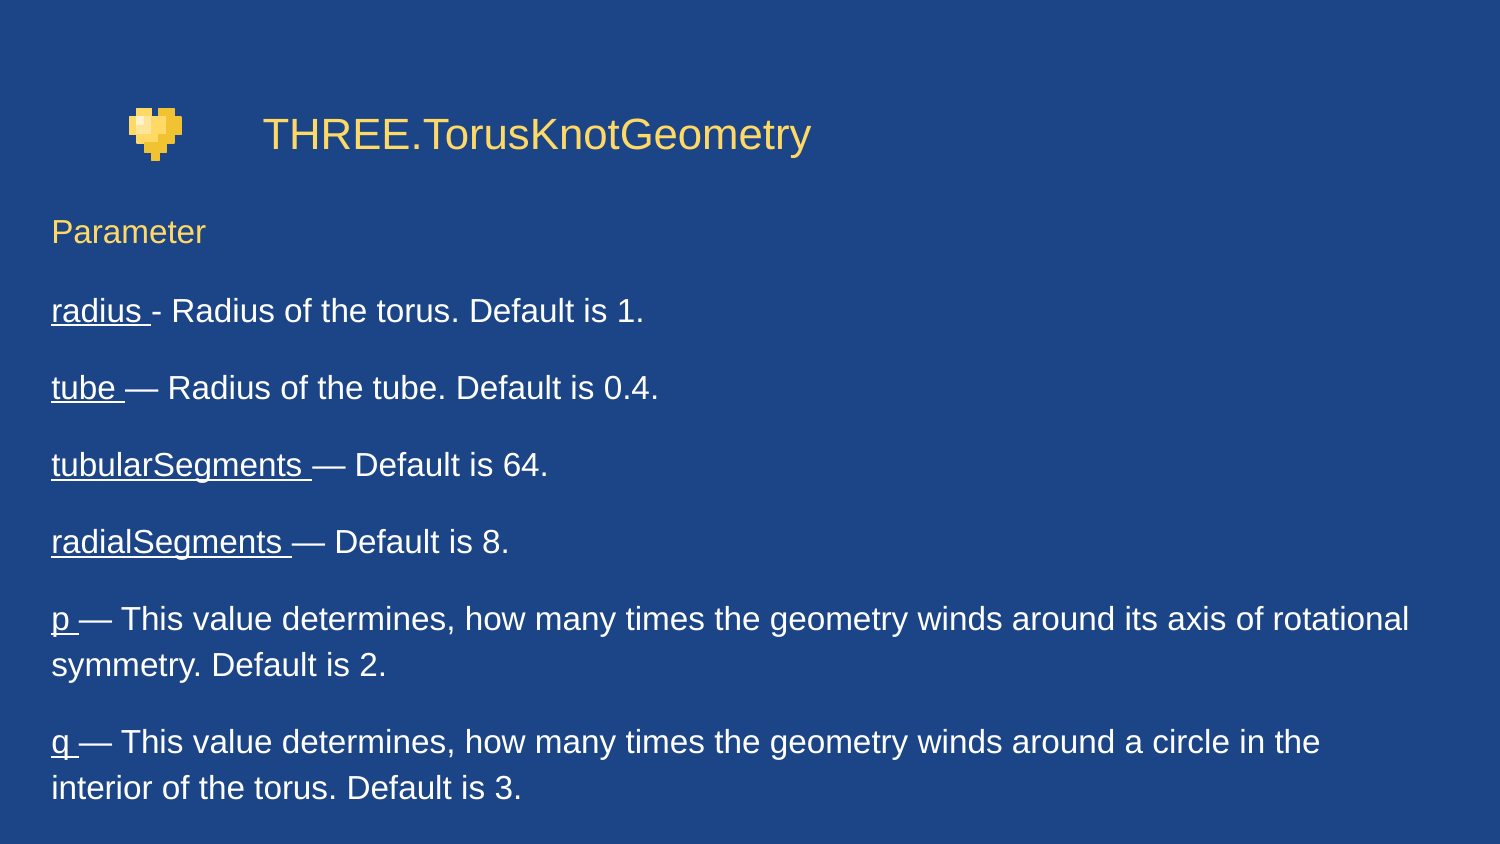

# THREE.TorusKnotGeometry

Parameter
radius - Radius of the torus. Default is 1.
tube — Radius of the tube. Default is 0.4.
tubularSegments — Default is 64.
radialSegments — Default is 8.
p — This value determines, how many times the geometry winds around its axis of rotational symmetry. Default is 2.
q — This value determines, how many times the geometry winds around a circle in the interior of the torus. Default is 3.